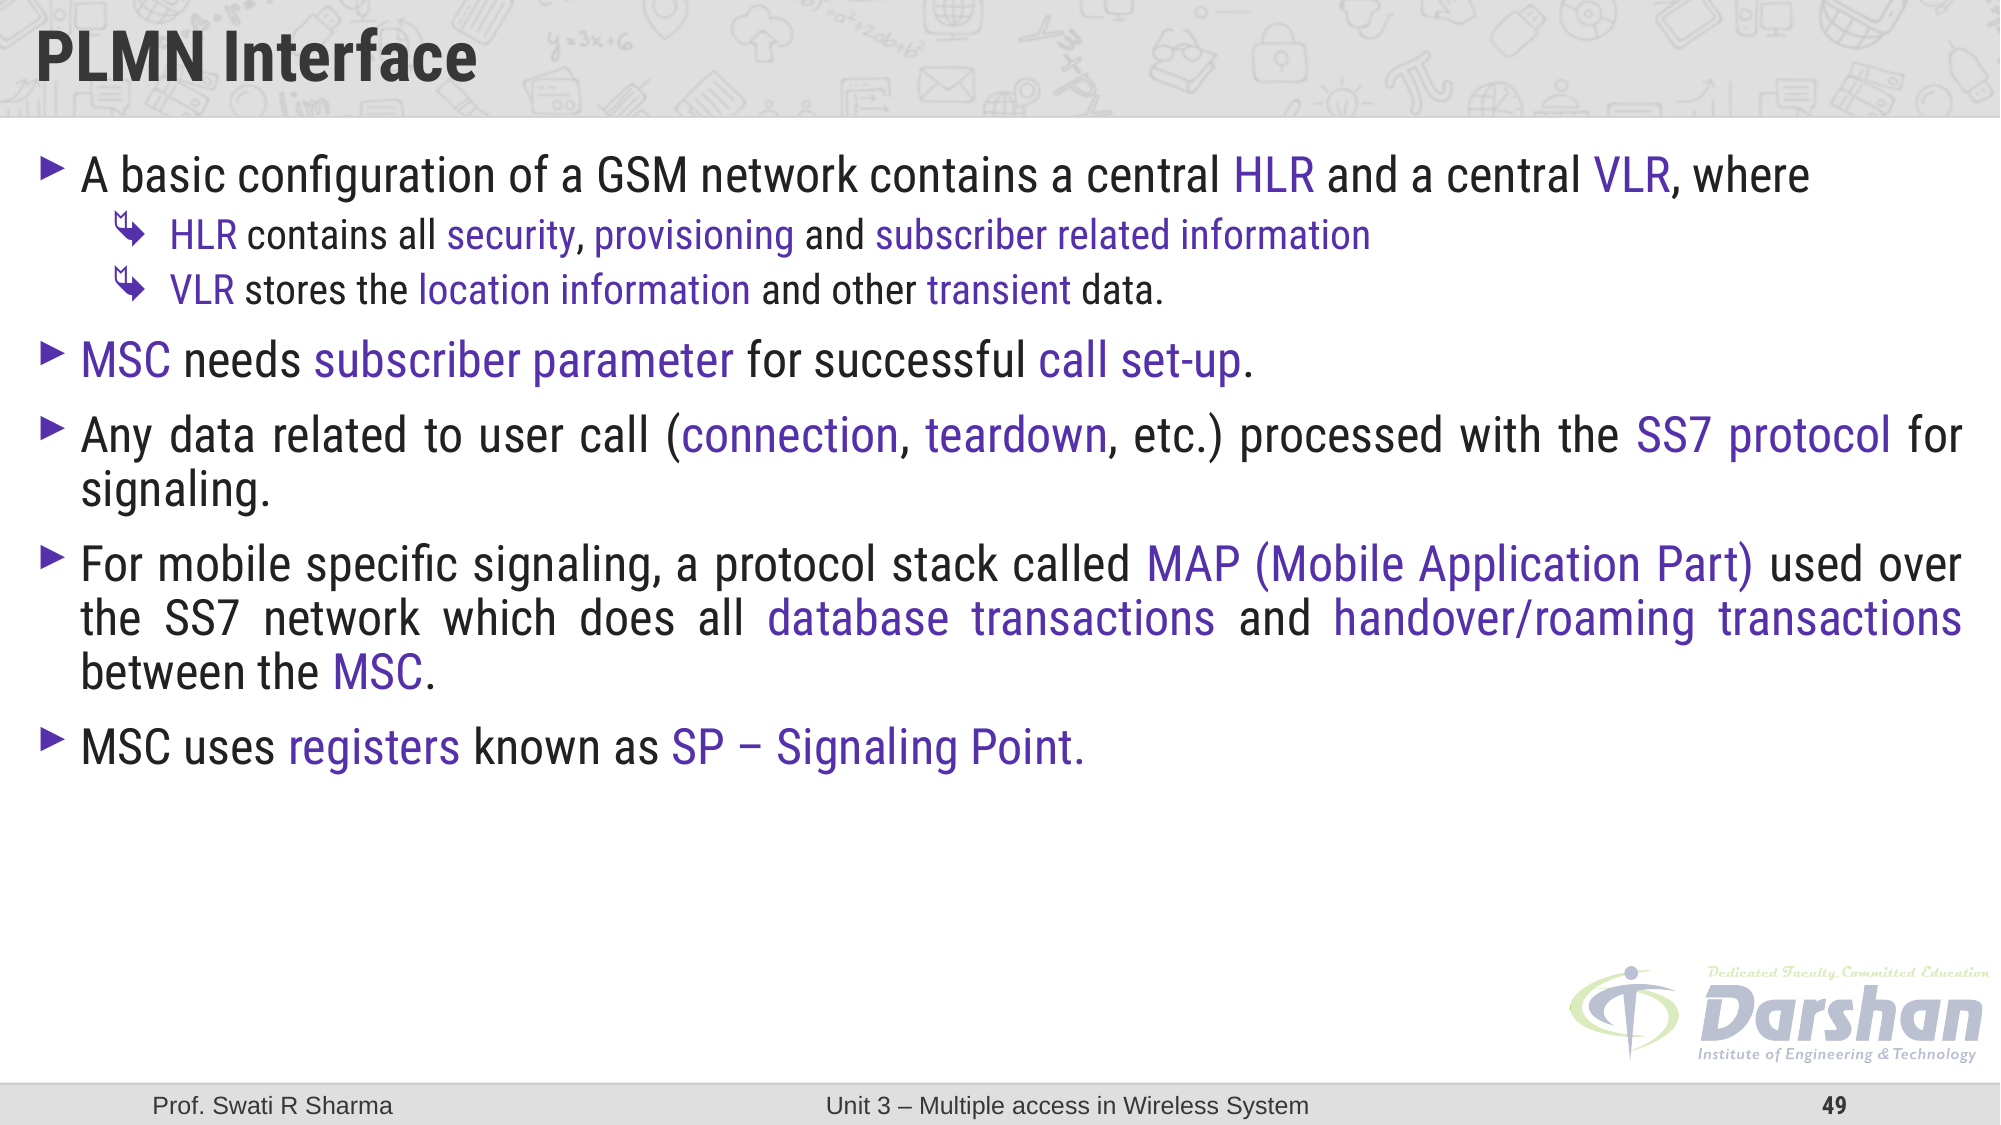

# PLMN Interface
A basic configuration of a GSM network contains a central HLR and a central VLR, where
HLR contains all security, provisioning and subscriber related information
VLR stores the location information and other transient data.
MSC needs subscriber parameter for successful call set-up.
Any data related to user call (connection, teardown, etc.) processed with the SS7 protocol for signaling.
For mobile specific signaling, a protocol stack called MAP (Mobile Application Part) used over the SS7 network which does all database transactions and handover/roaming transactions between the MSC.
MSC uses registers known as SP – Signaling Point.